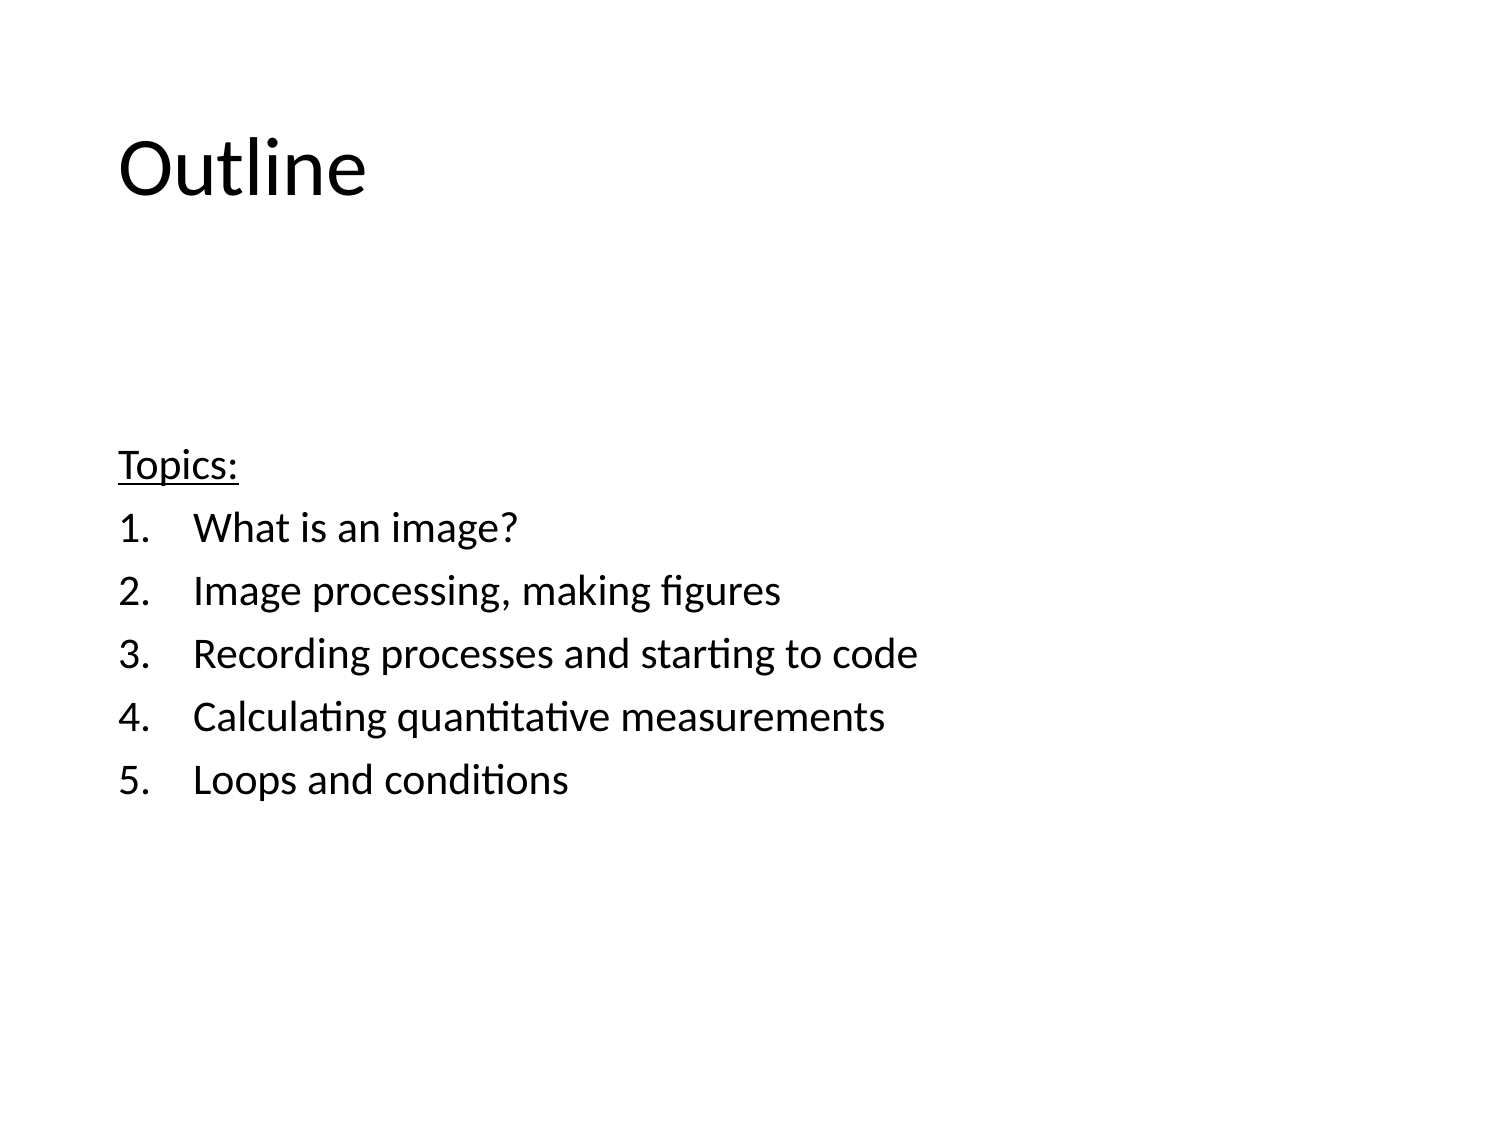

# Outline

Topics:
What is an image?
Image processing, making figures
Recording processes and starting to code
Calculating quantitative measurements
Loops and conditions